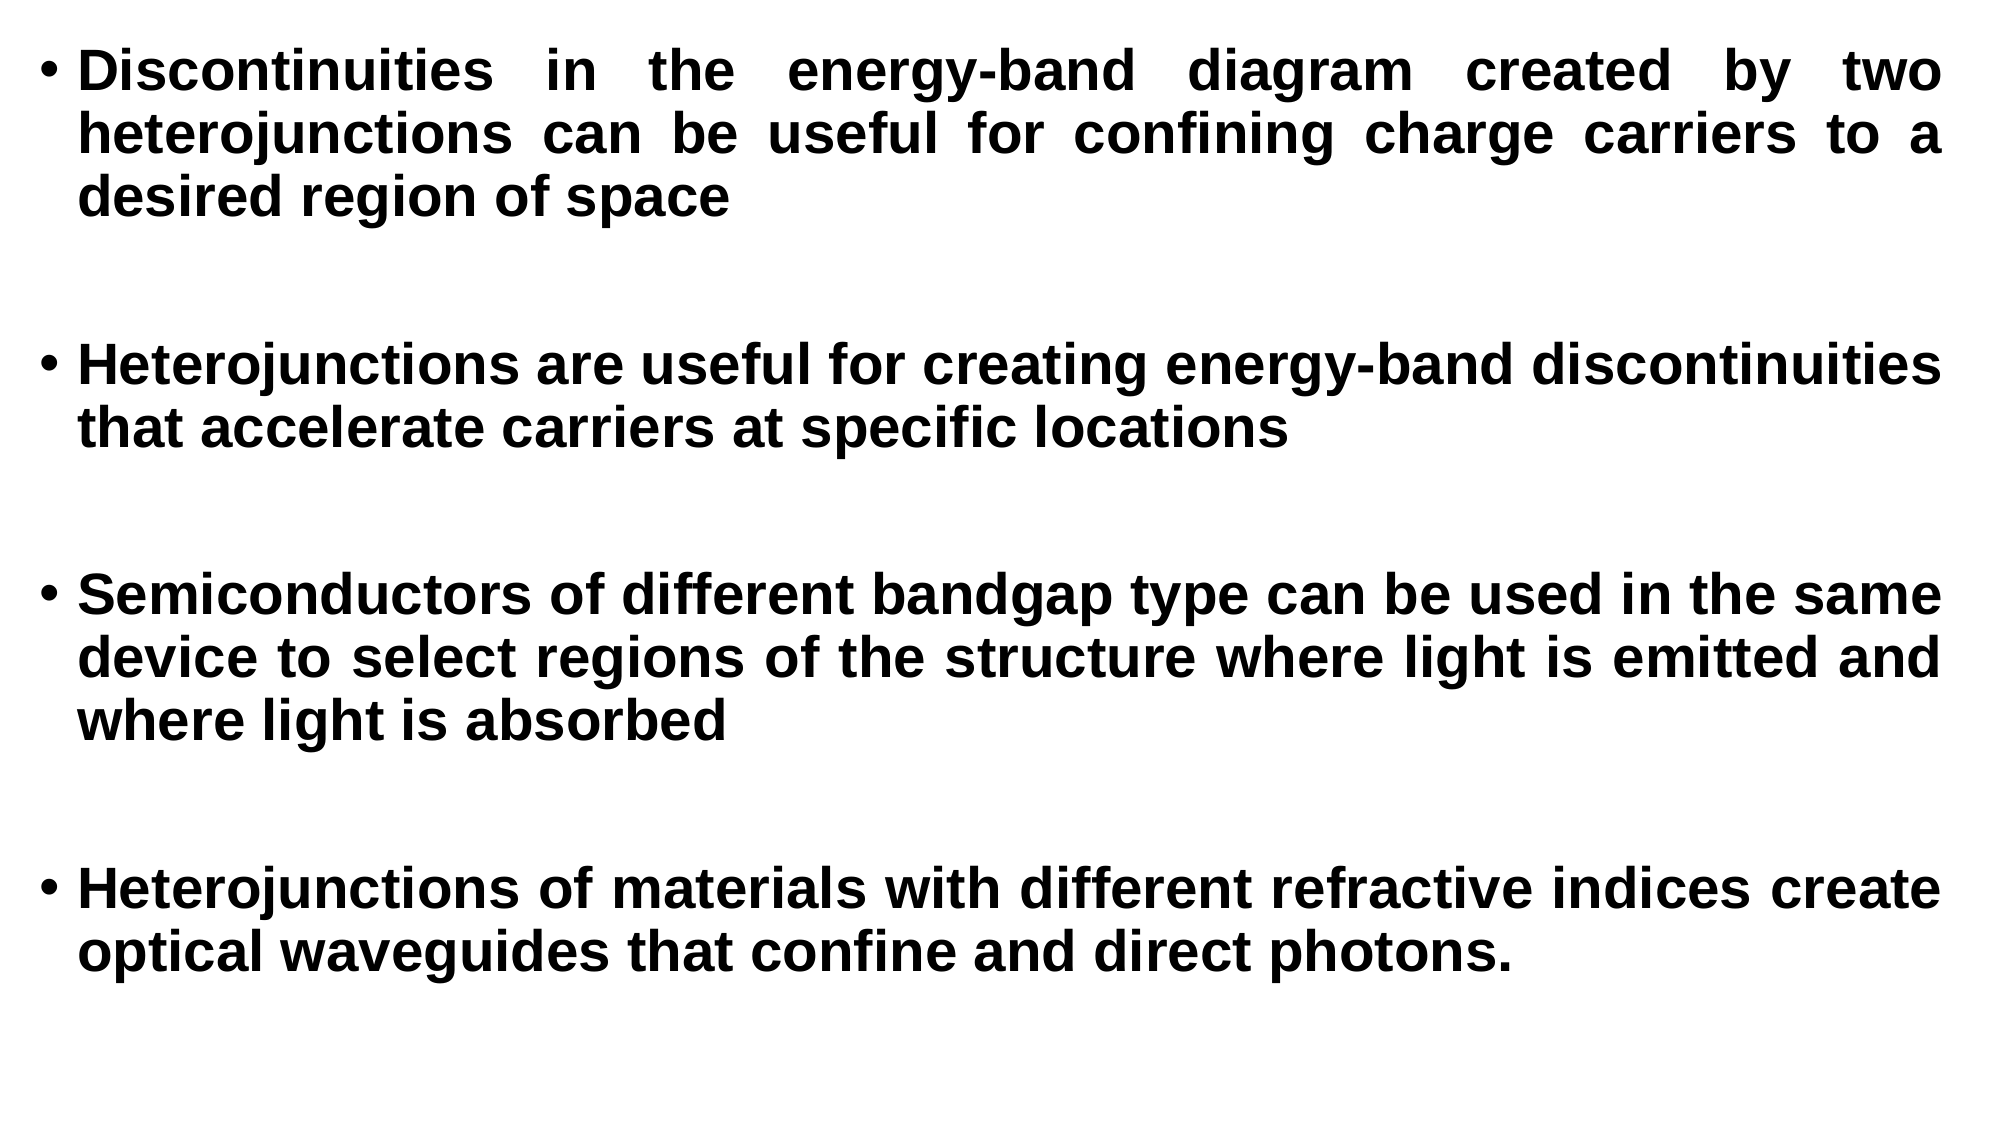

Discontinuities in the energy-band diagram created by two heterojunctions can be useful for confining charge carriers to a desired region of space

Heterojunctions are useful for creating energy-band discontinuities that accelerate carriers at specific locations

Semiconductors of different bandgap type can be used in the same device to select regions of the structure where light is emitted and where light is absorbed

Heterojunctions of materials with different refractive indices create optical waveguides that confine and direct photons.